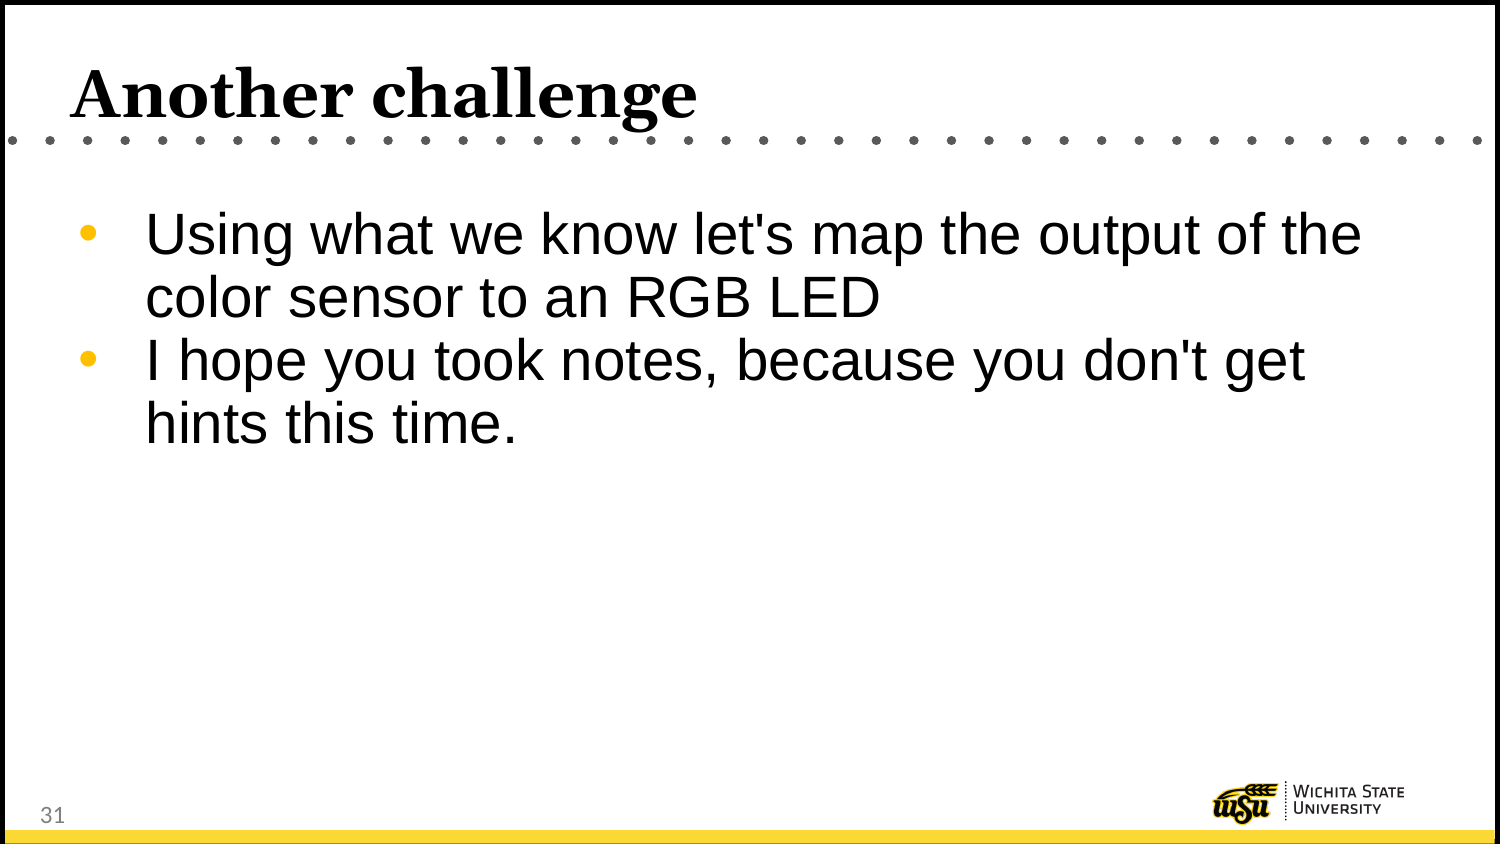

# Another challenge
Using what we know let's map the output of the color sensor to an RGB LED
I hope you took notes, because you don't get hints this time.